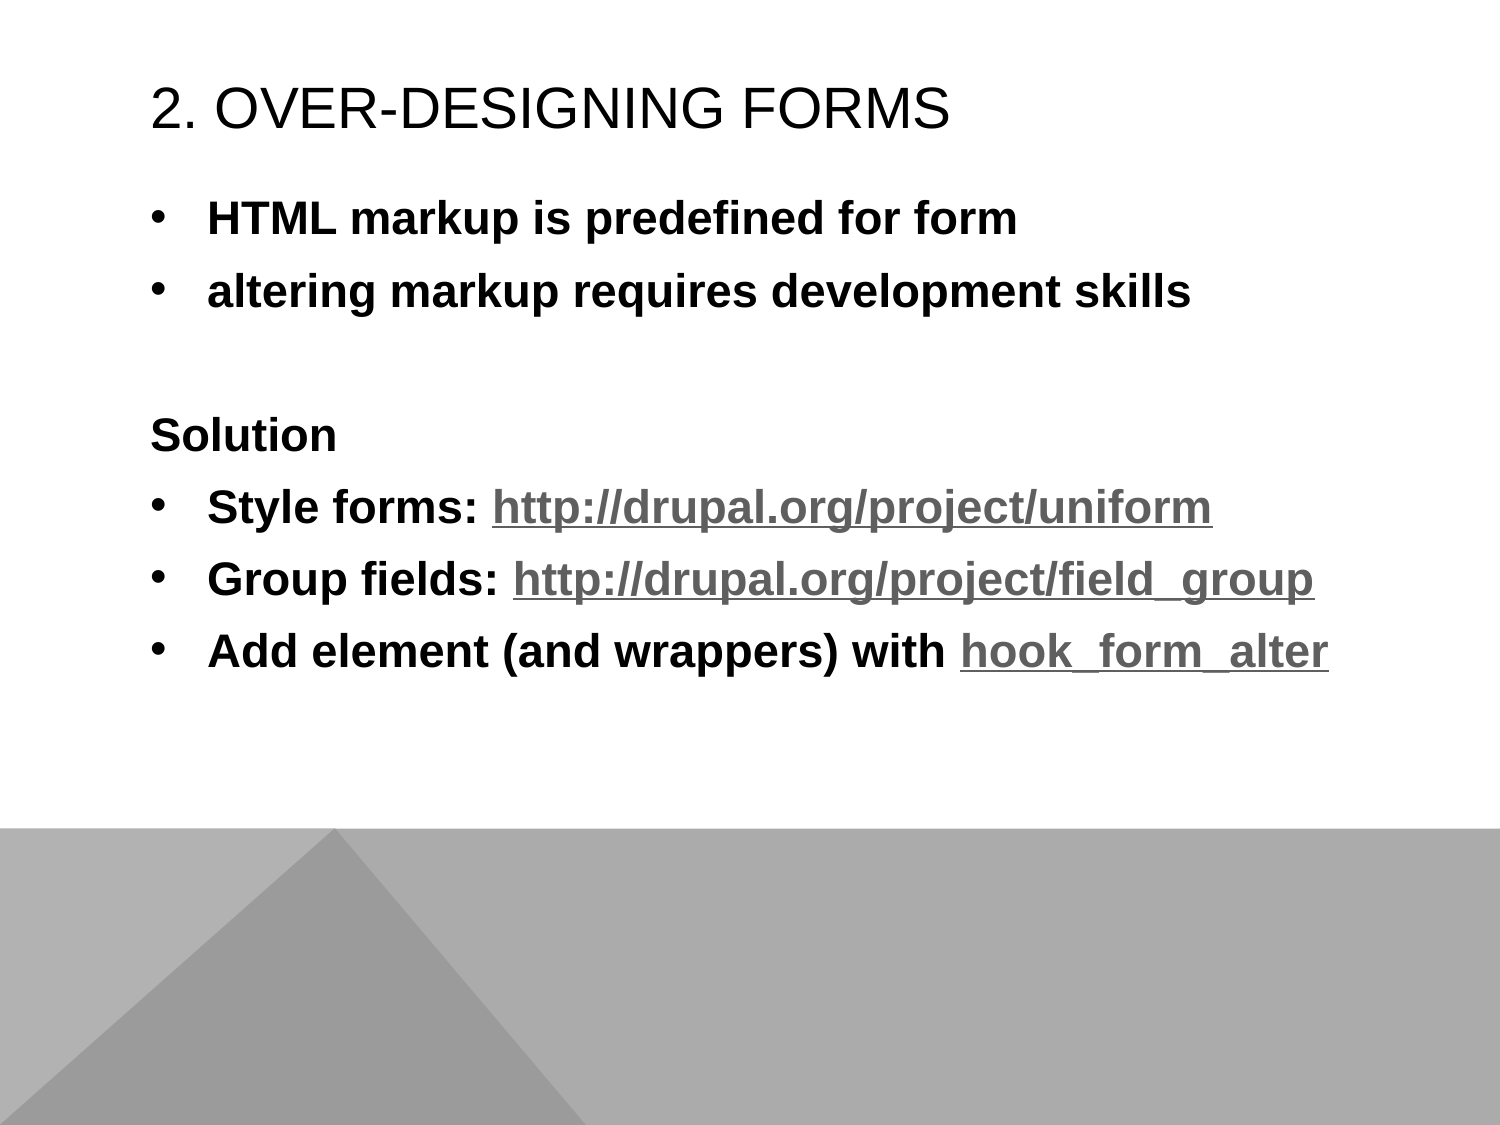

# 2. Over-designing forms
HTML markup is predefined for form
altering markup requires development skills

Solution
Style forms: http://drupal.org/project/uniform
Group fields: http://drupal.org/project/field_group
Add element (and wrappers) with hook_form_alter